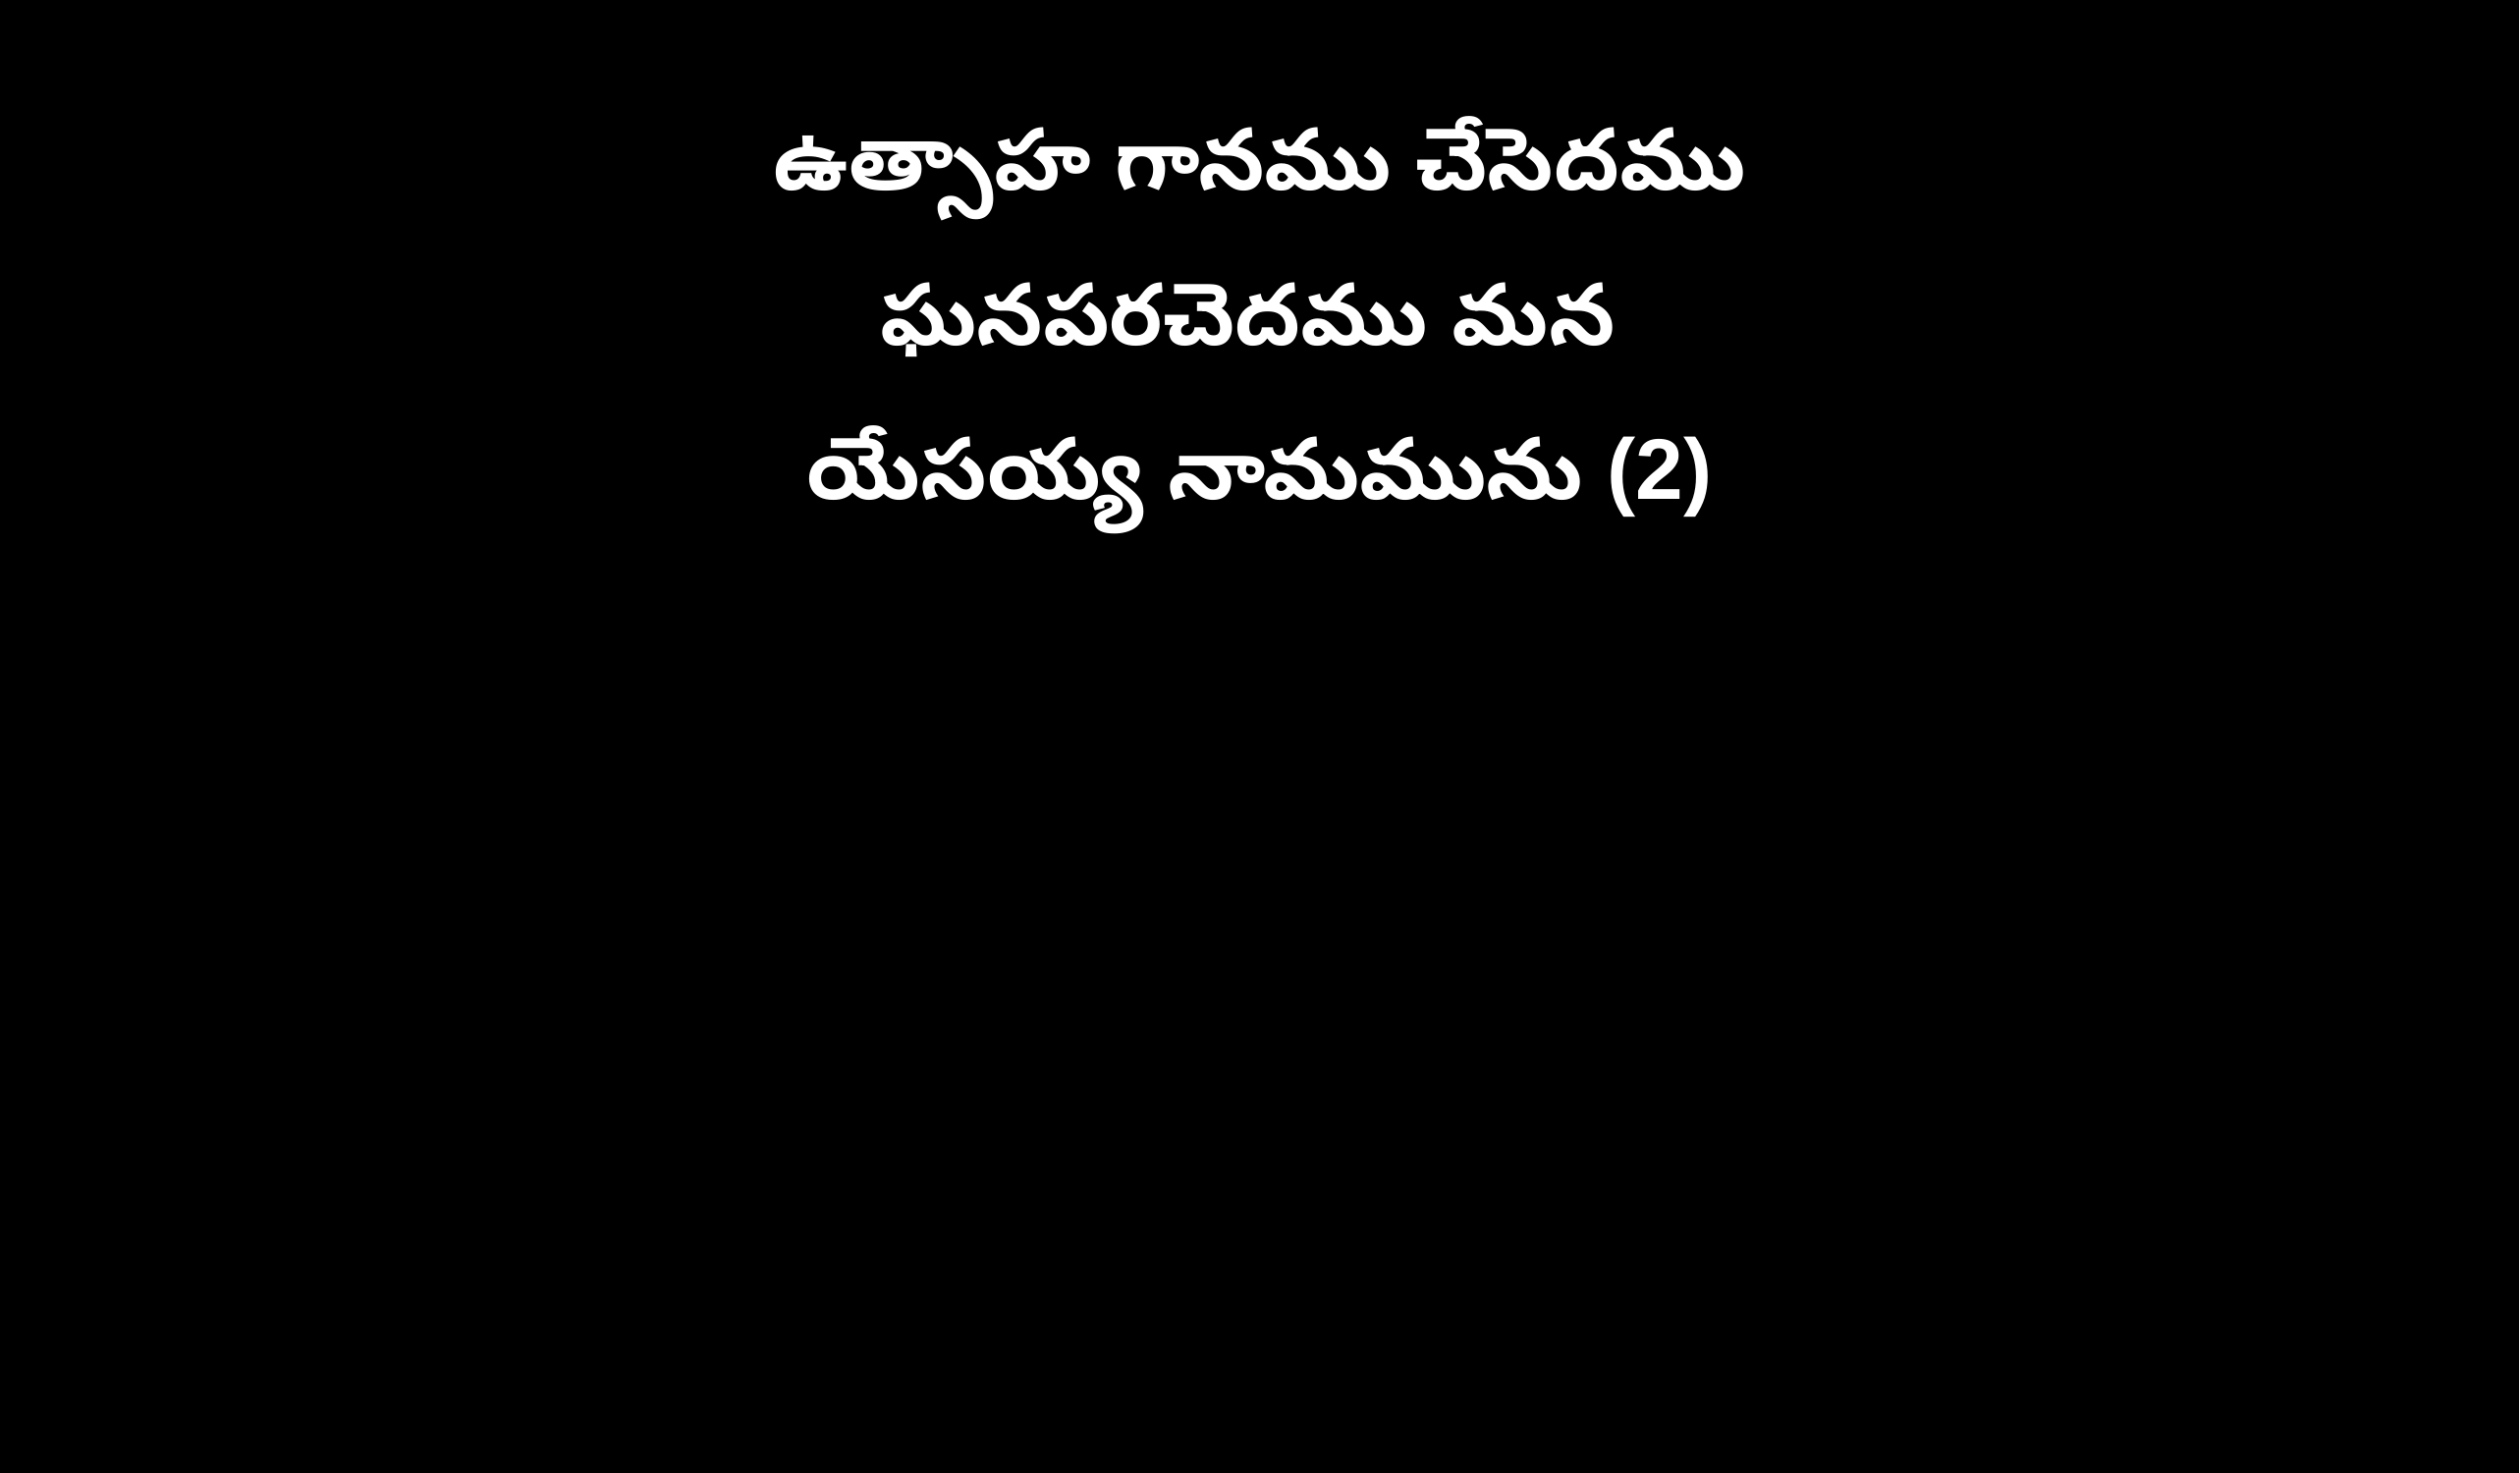

ఉత్సాహ గానము చేసెదము
ఘనపరచెదము మన
యేసయ్య నామమును (2)